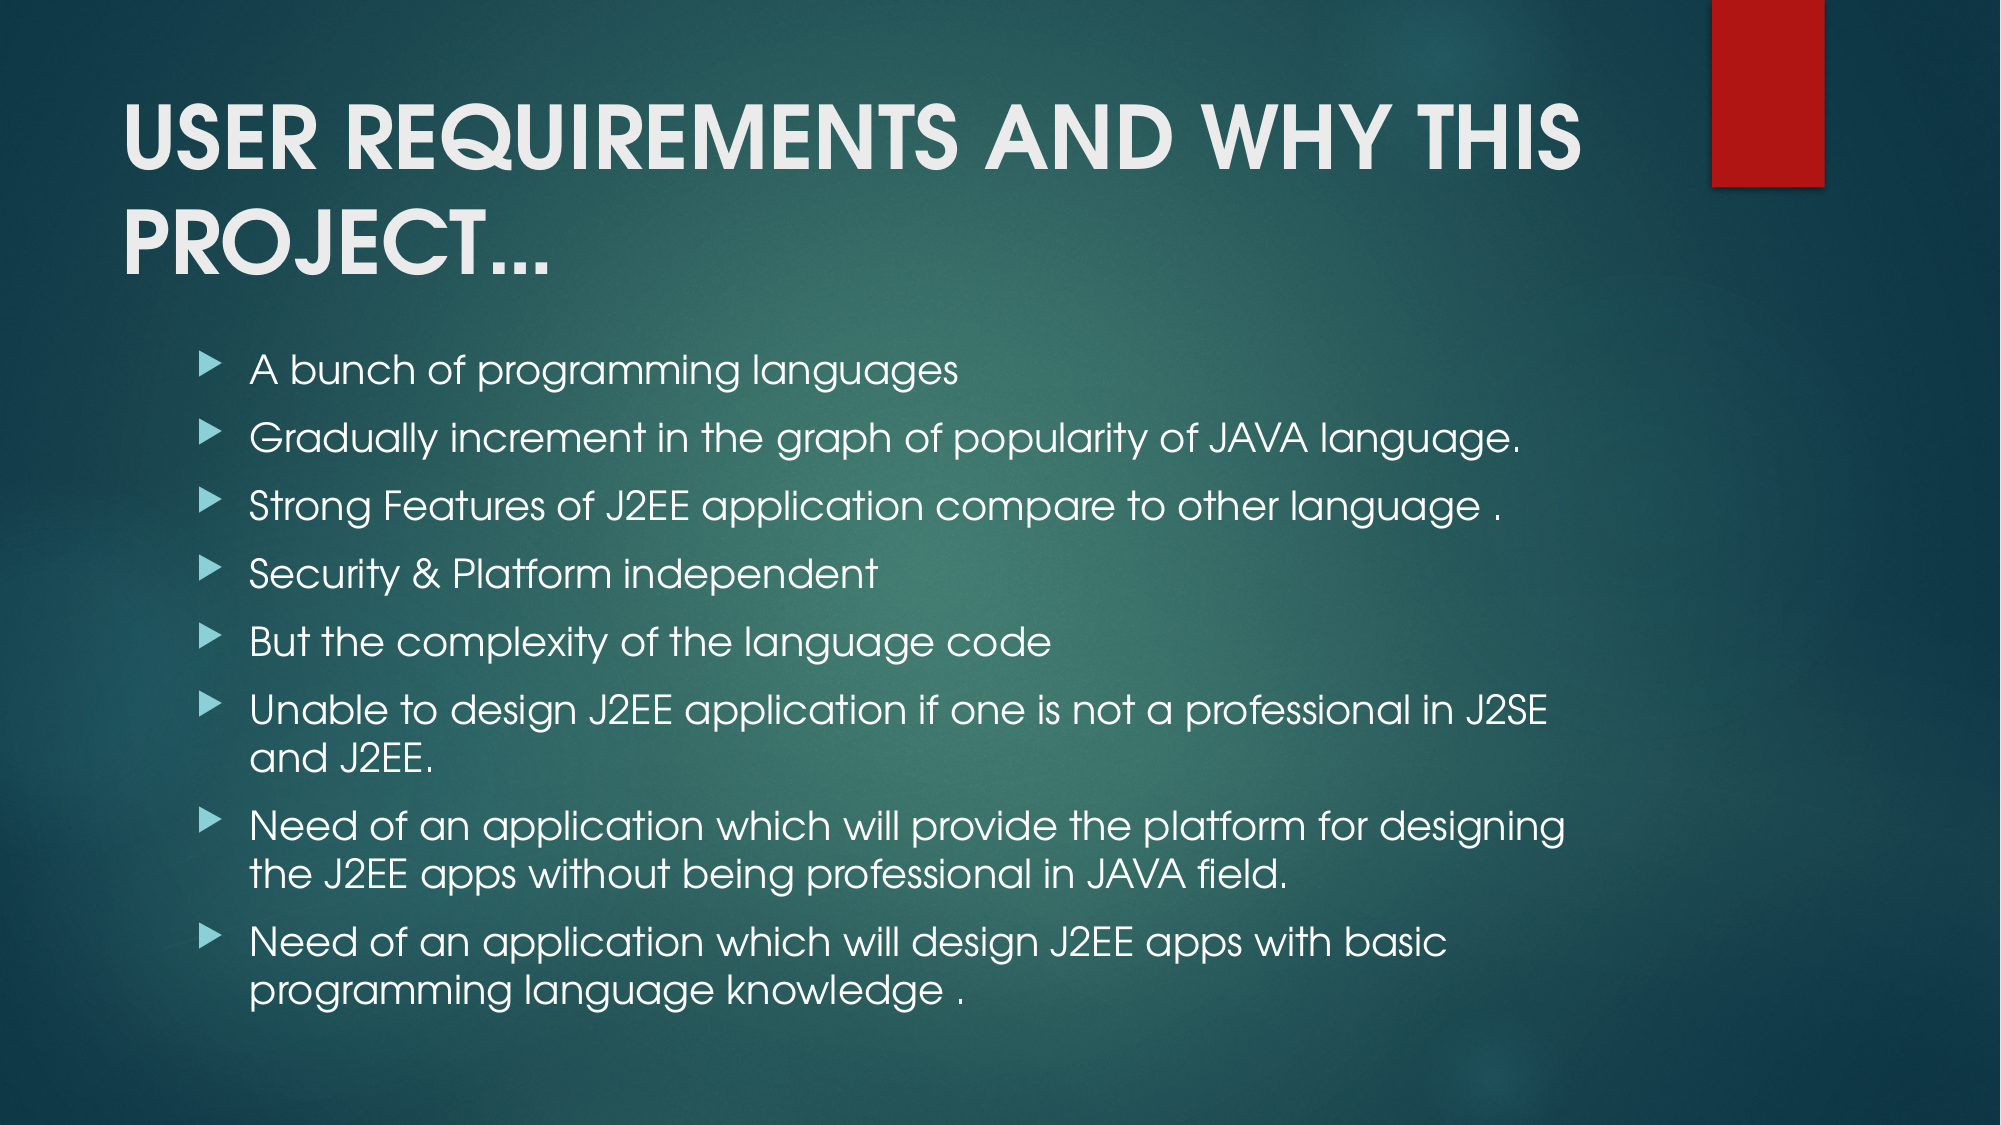

# USER REQUIREMENTS AND WHY THIS PROJECT…
A bunch of programming languages
Gradually increment in the graph of popularity of JAVA language.
Strong Features of J2EE application compare to other language .
Security & Platform independent
But the complexity of the language code
Unable to design J2EE application if one is not a professional in J2SE and J2EE.
Need of an application which will provide the platform for designing the J2EE apps without being professional in JAVA field.
Need of an application which will design J2EE apps with basic programming language knowledge .